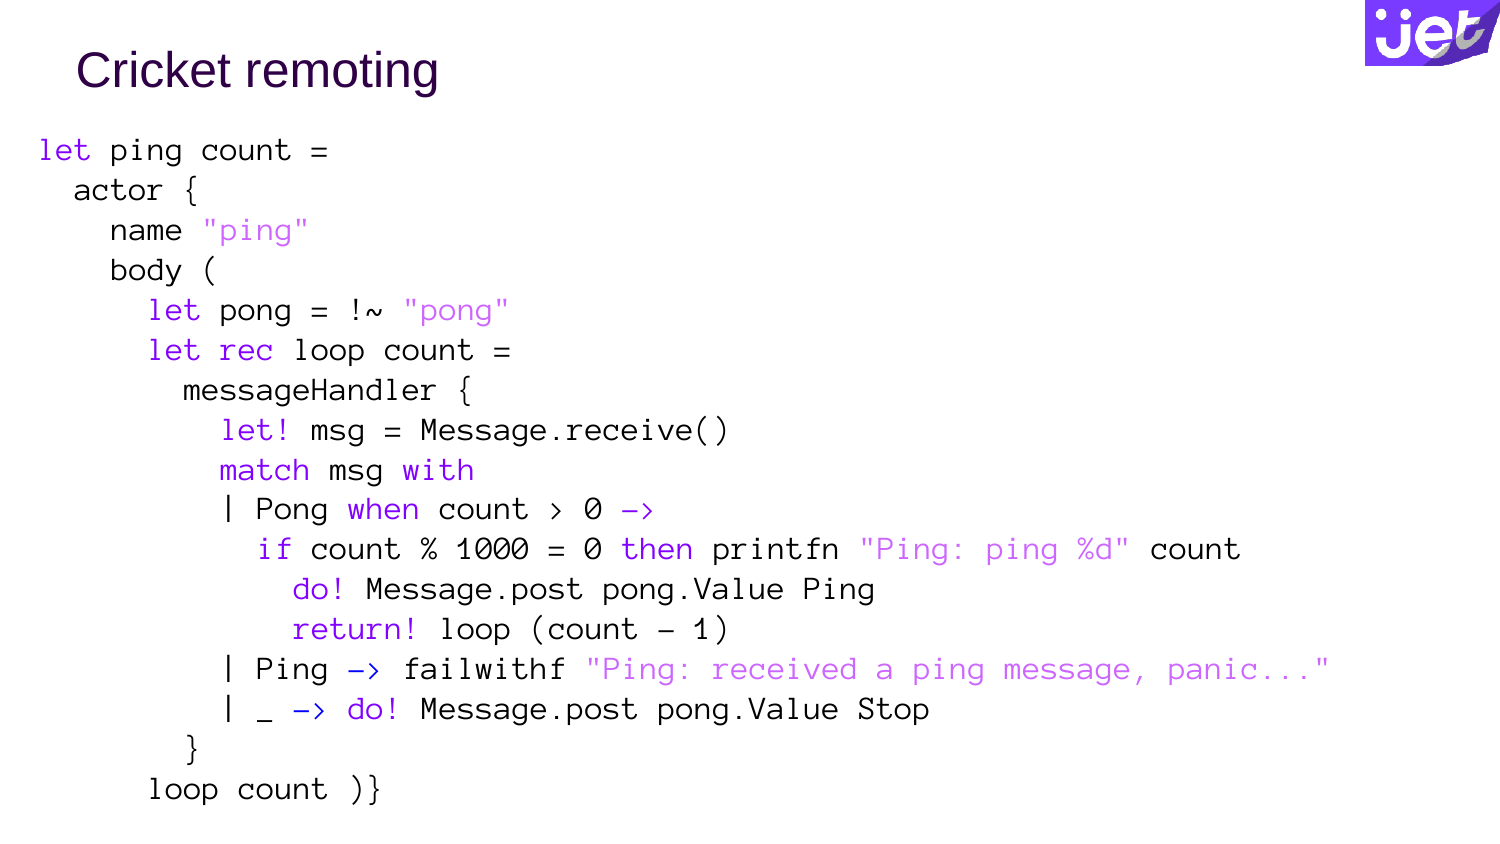

# Cricket remoting
let ping count =
  actor {
    name "ping"
    body (
      let pong = !~ "pong"
      let rec loop count =
        messageHandler {
          let! msg = Message.receive()
          match msg with
          | Pong when count > 0 ->
            if count % 1000 = 0 then printfn "Ping: ping %d" count
              do! Message.post pong.Value Ping
              return! loop (count - 1)
          | Ping -> failwithf "Ping: received a ping message, panic..."
          | _ -> do! Message.post pong.Value Stop
        }
      loop count )}